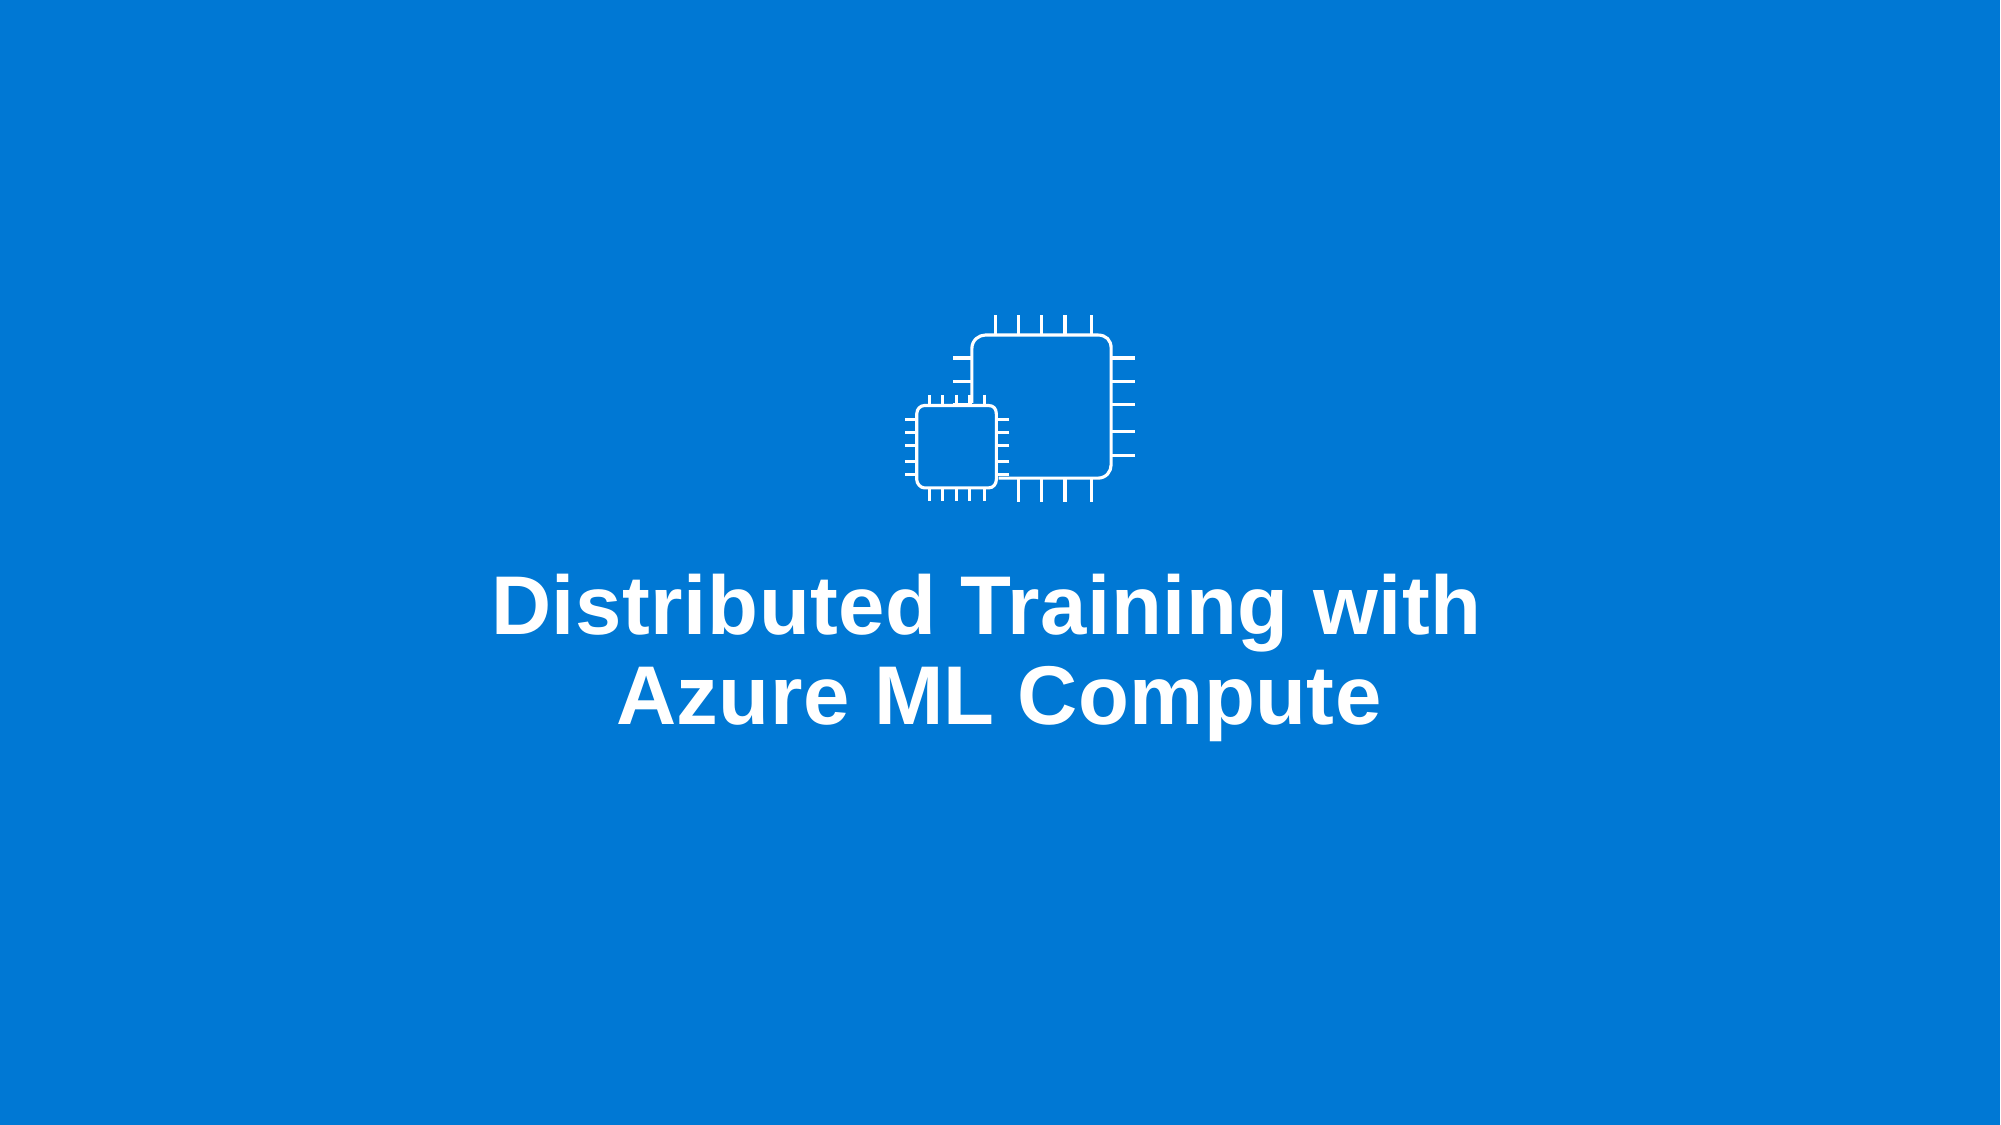

# Distributed Training with Azure ML Compute